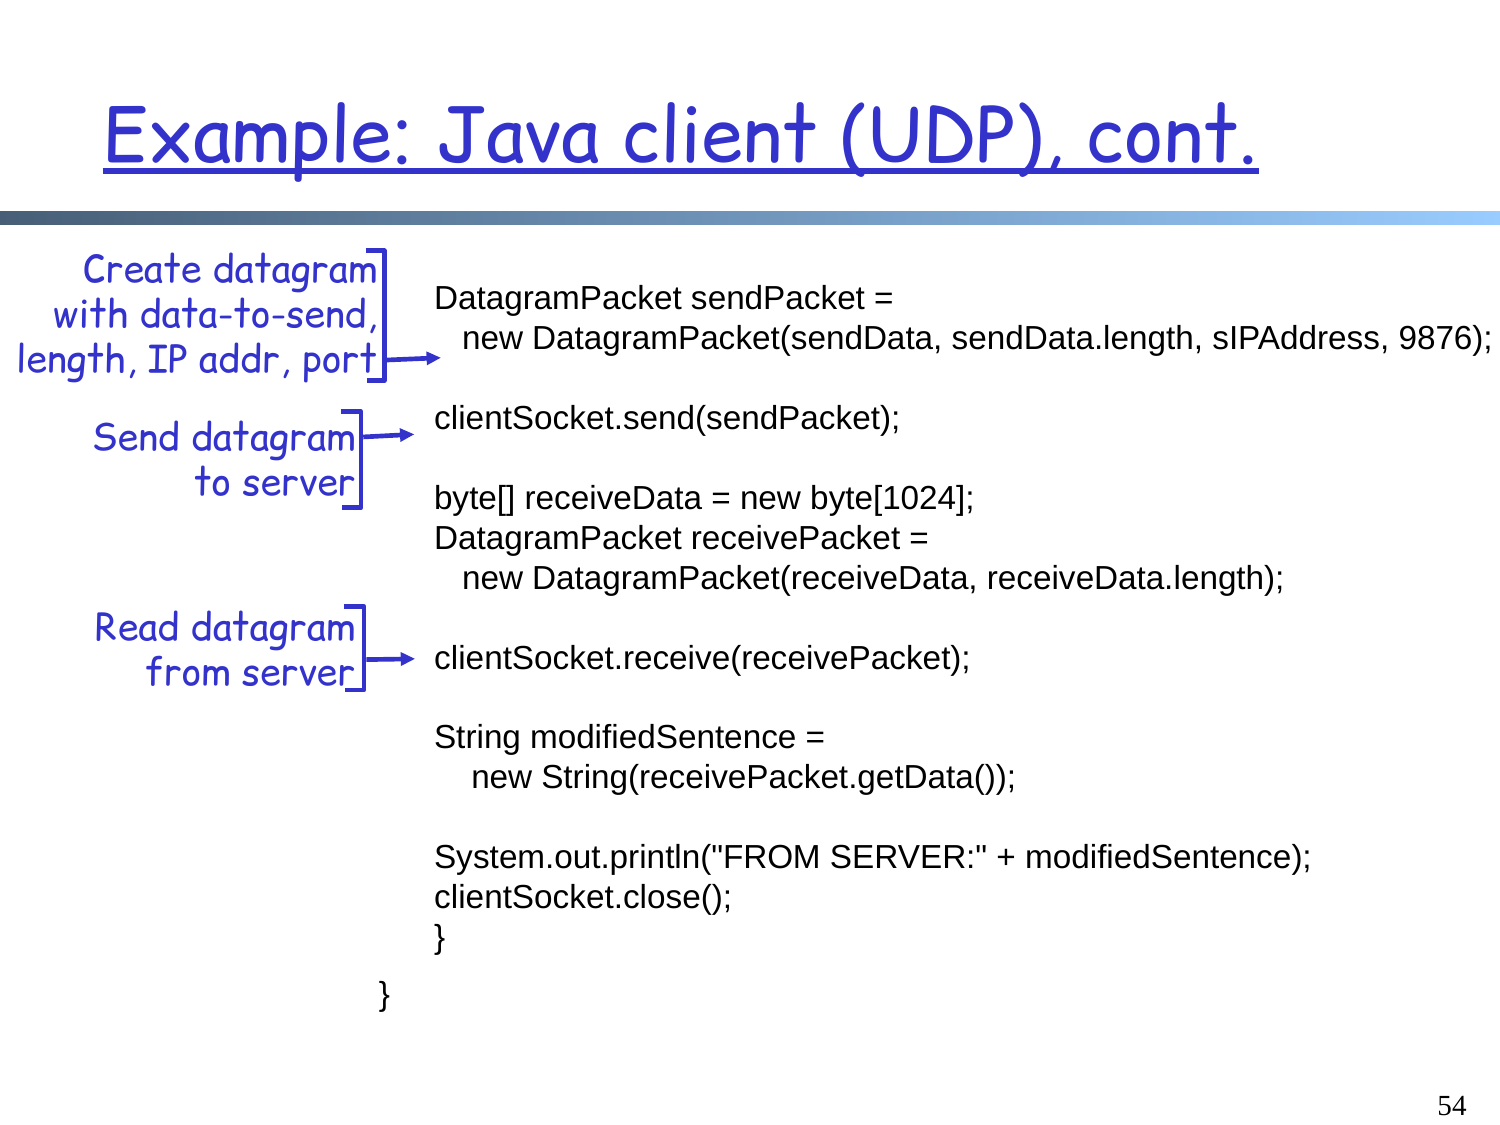

# Example: Java client (UDP), cont.
Create datagram with data-to-send,
length, IP addr, port

      DatagramPacket sendPacket =
         new DatagramPacket(sendData, sendData.length, sIPAddress, 9876);

      clientSocket.send(sendPacket);

      byte[] receiveData = new byte[1024];
      DatagramPacket receivePacket =
         new DatagramPacket(receiveData, receiveData.length);

      clientSocket.receive(receivePacket);

      String modifiedSentence =
          new String(receivePacket.getData());

      System.out.println("FROM SERVER:" + modifiedSentence);
      clientSocket.close();
      }
}

Send datagram
to server

Read datagram
from server

54